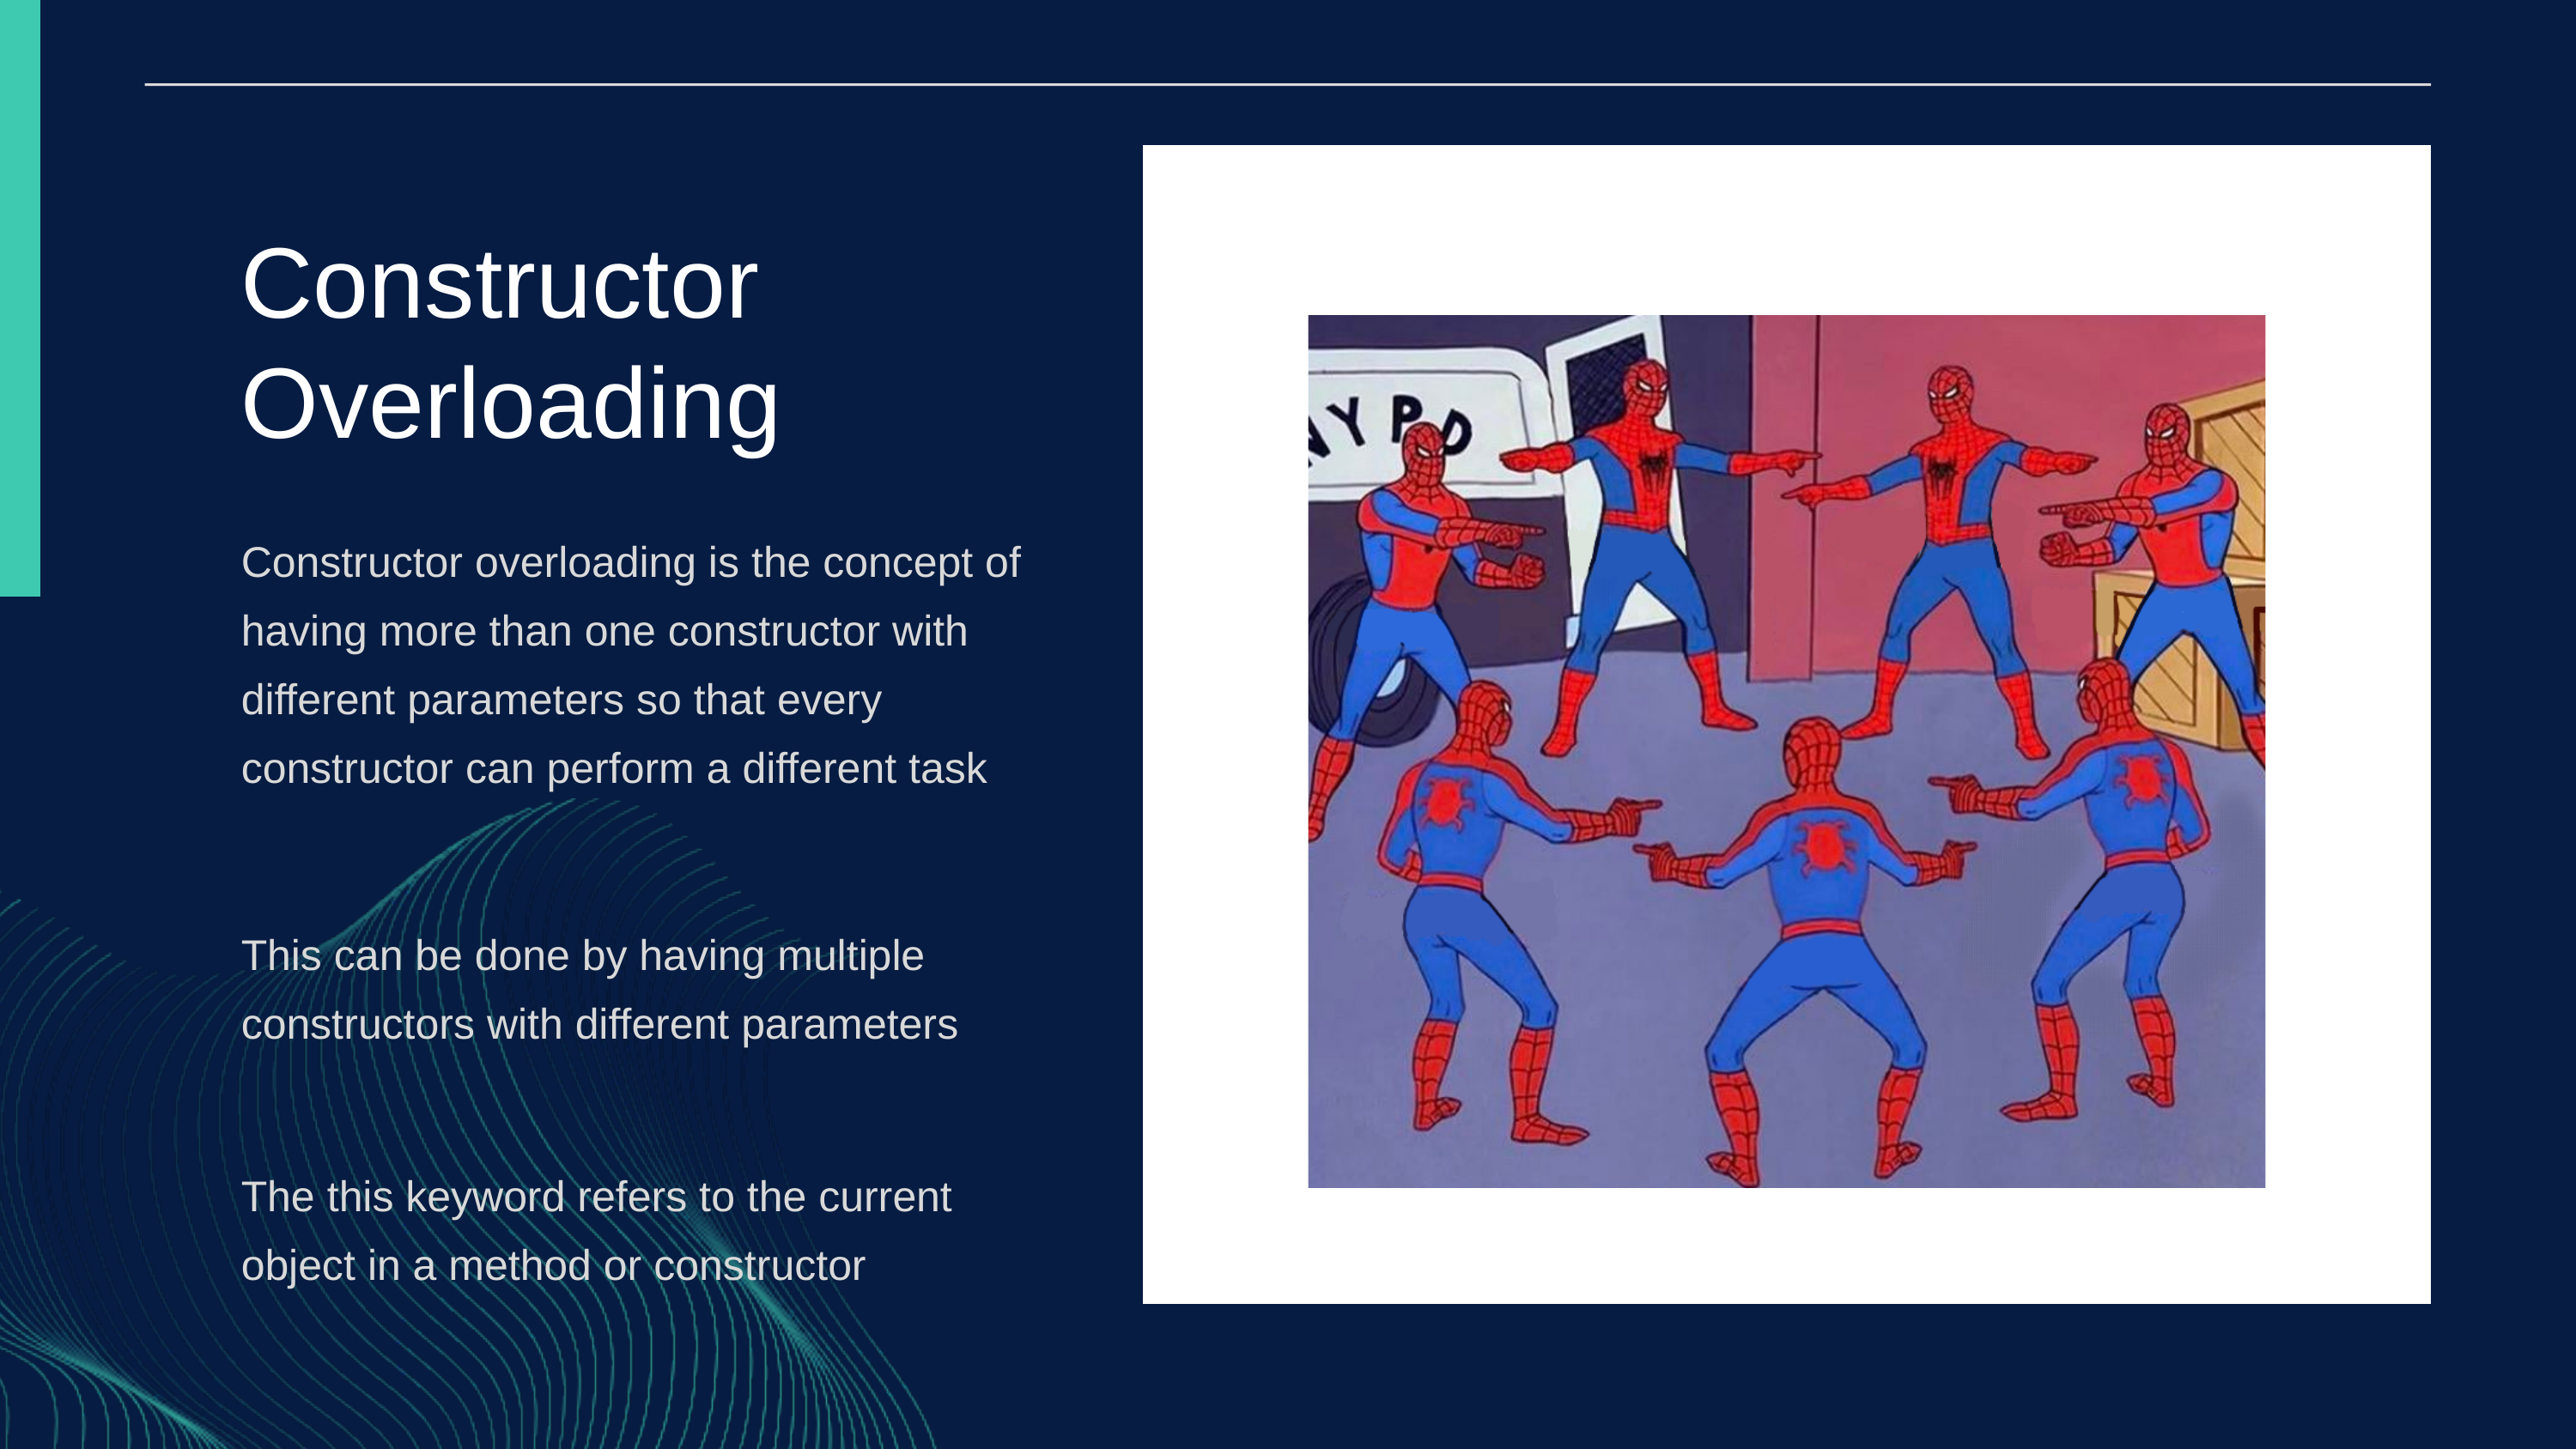

Constructor Overloading

Constructor overloading is the concept of having more than one constructor with different parameters so that every constructor can perform a different task

This can be done by having multiple constructors with different parameters
The this keyword refers to the current object in a method or constructor